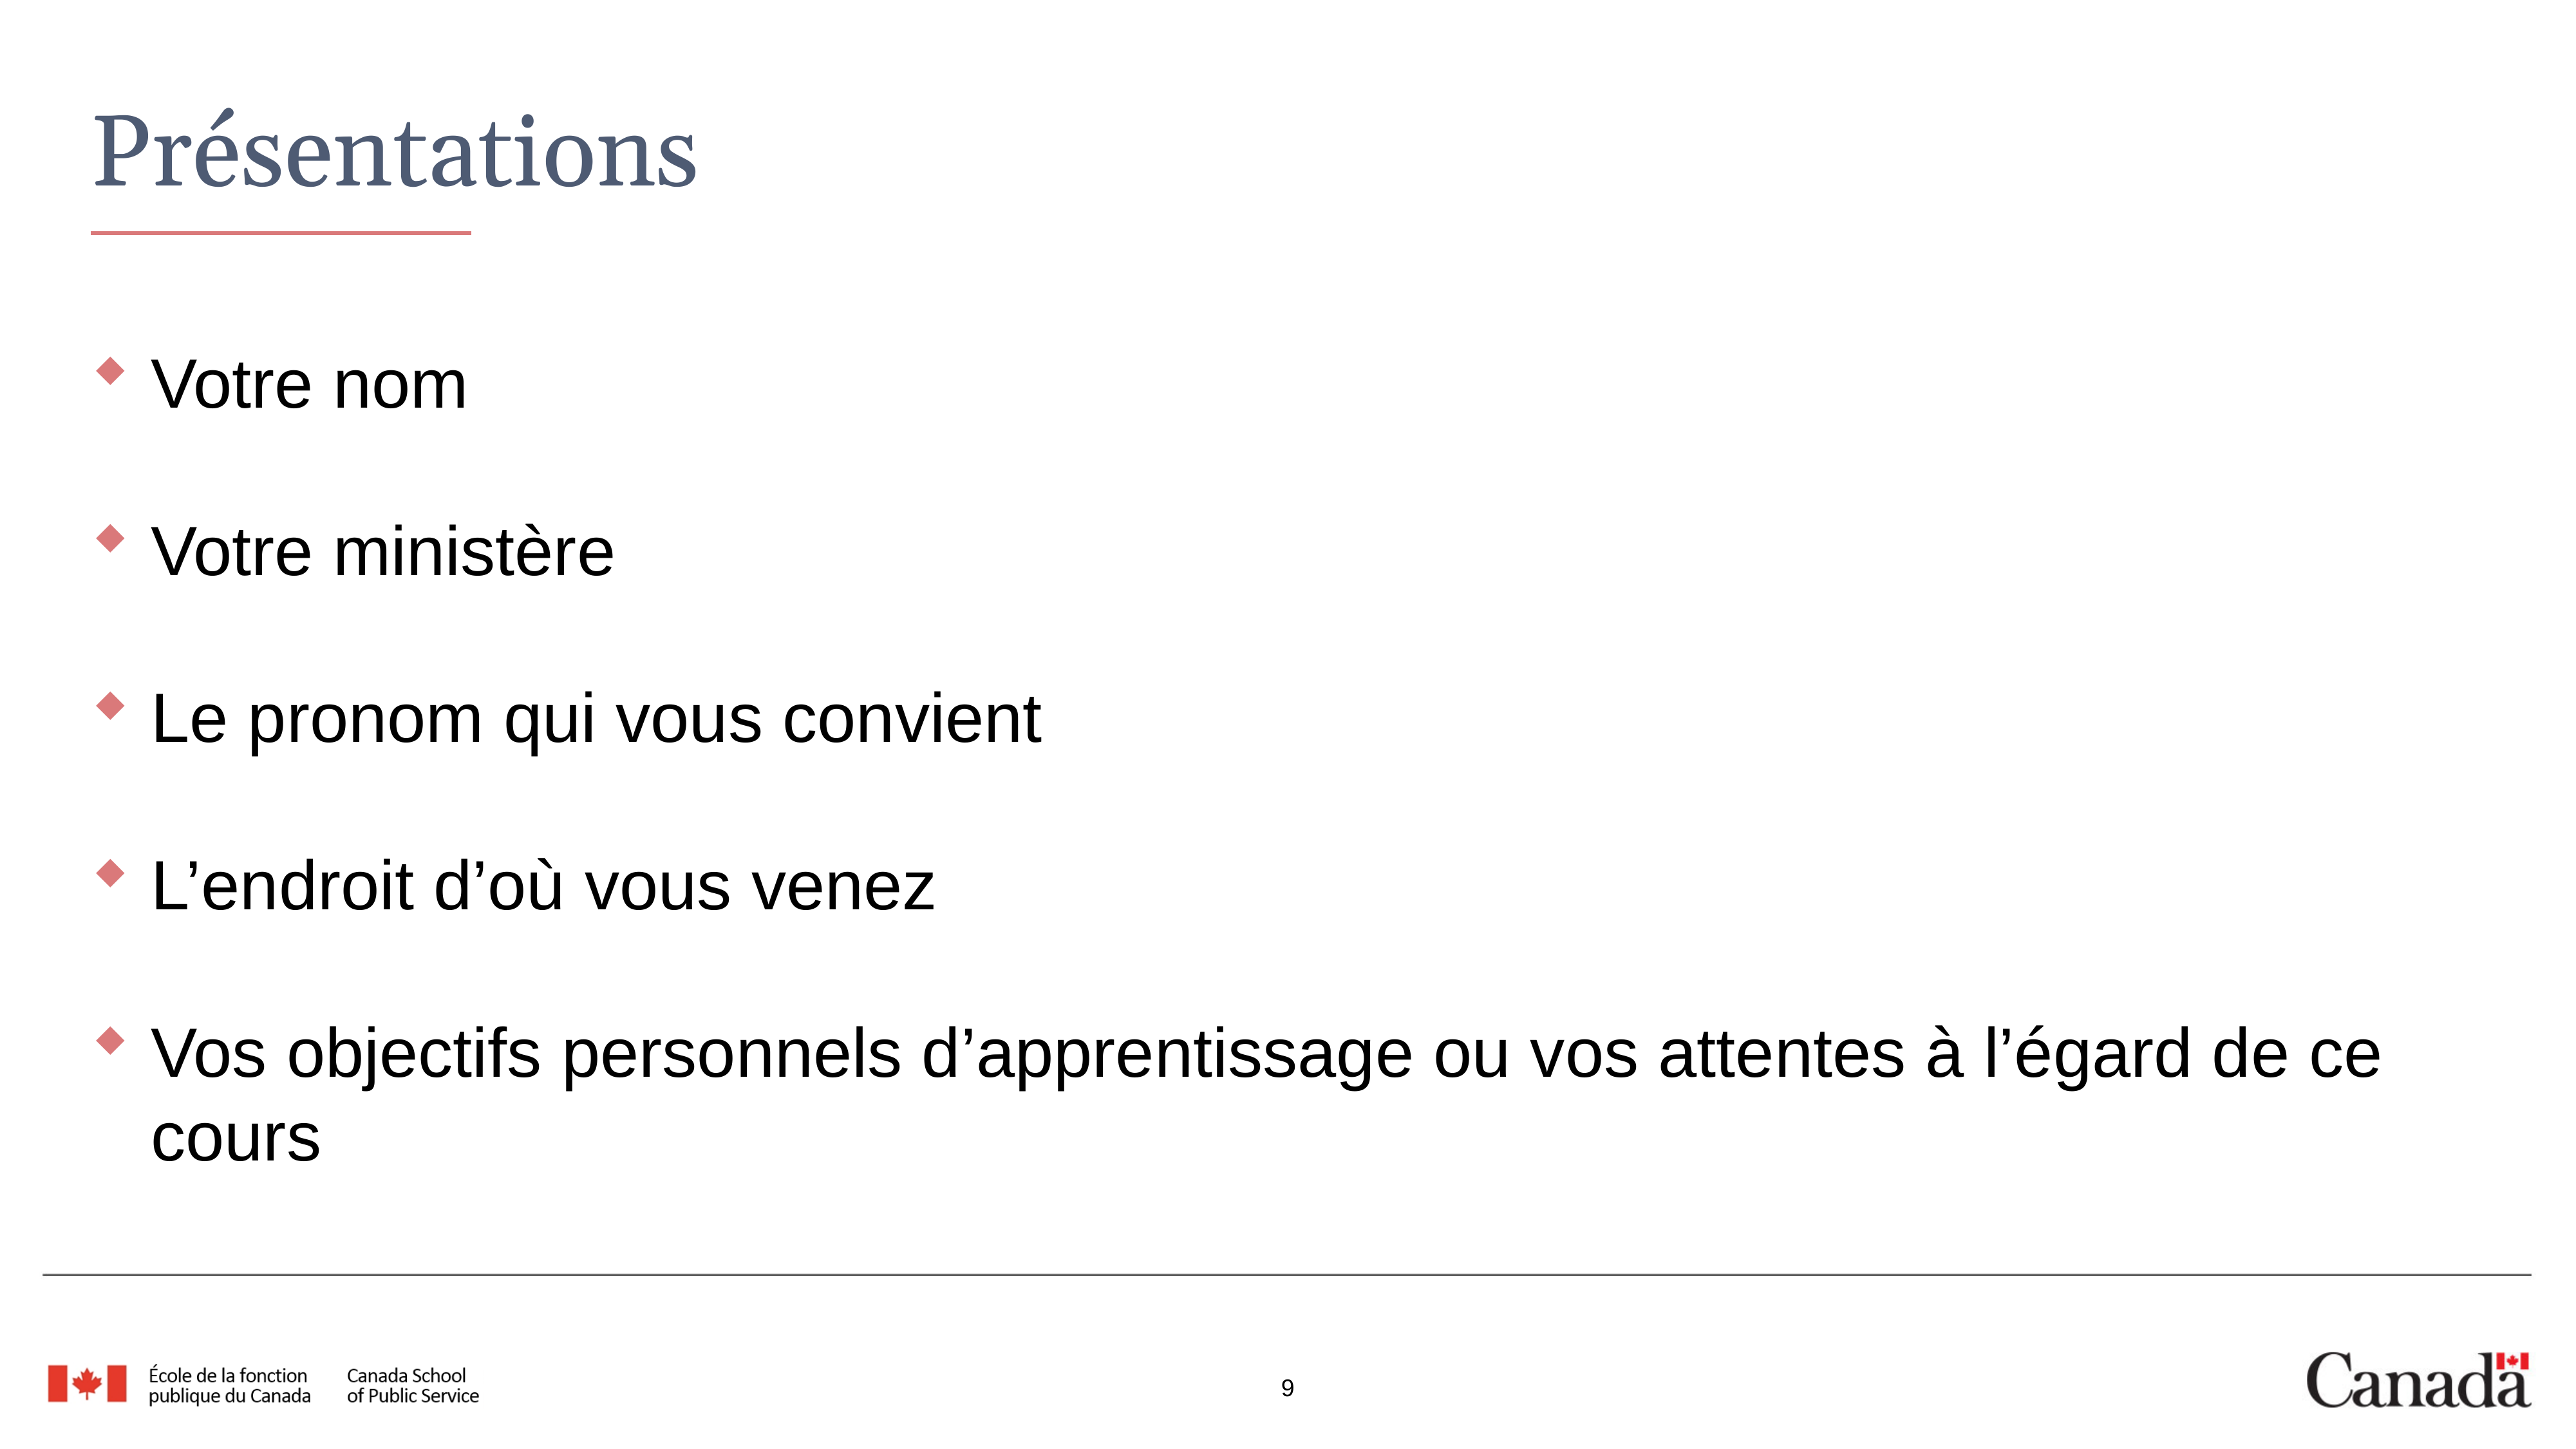

# Présentations

Votre nom

Votre ministère

Le pronom qui vous convient

L’endroit d’où vous venez

Vos objectifs personnels d’apprentissage ou vos attentes à l’égard de ce cours
9